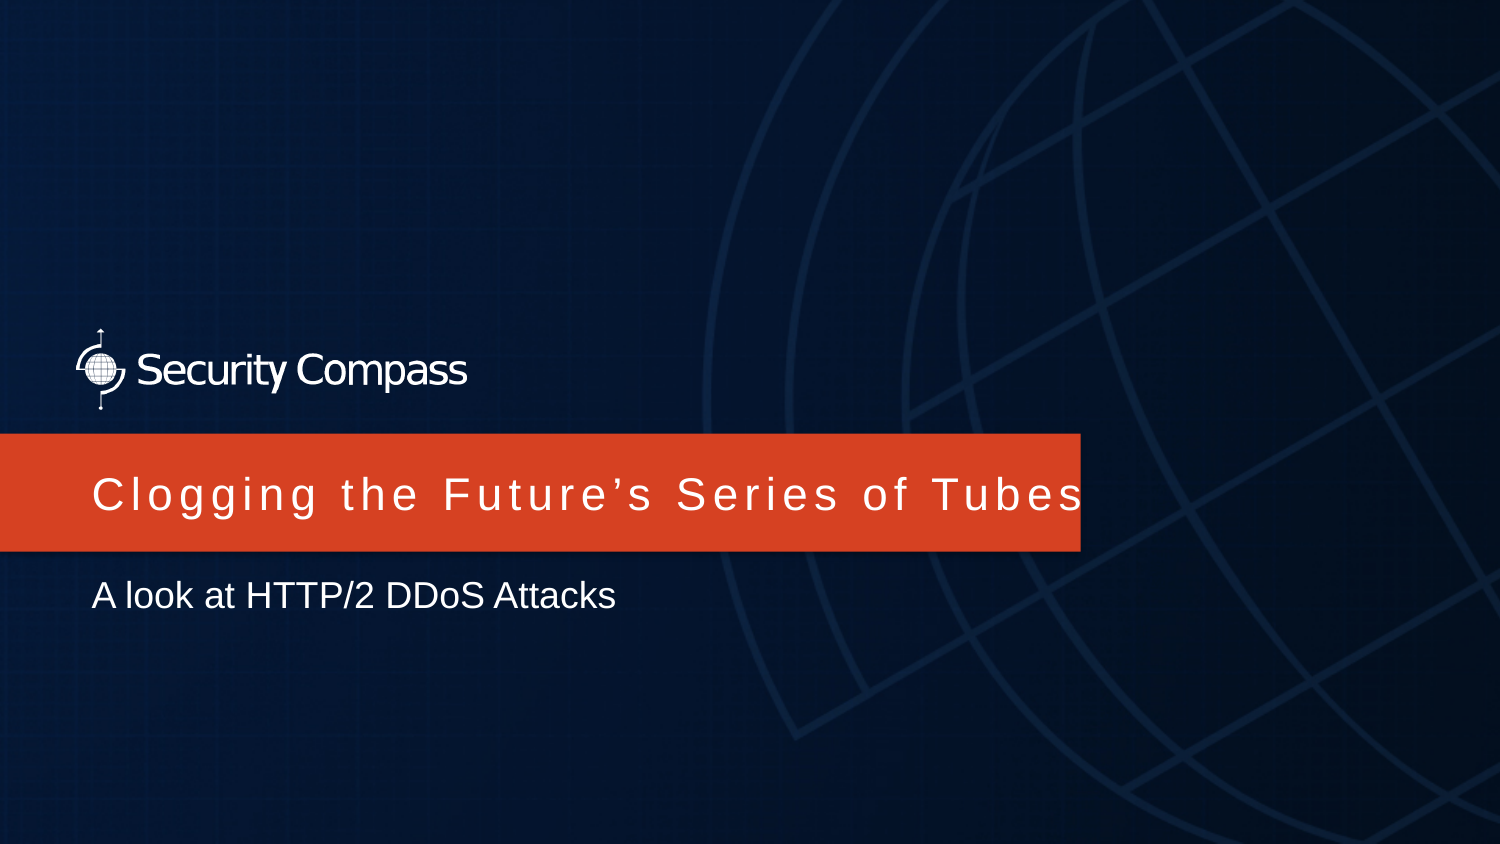

Clogging the Future’s Series of Tubes
A look at HTTP/2 DDoS Attacks